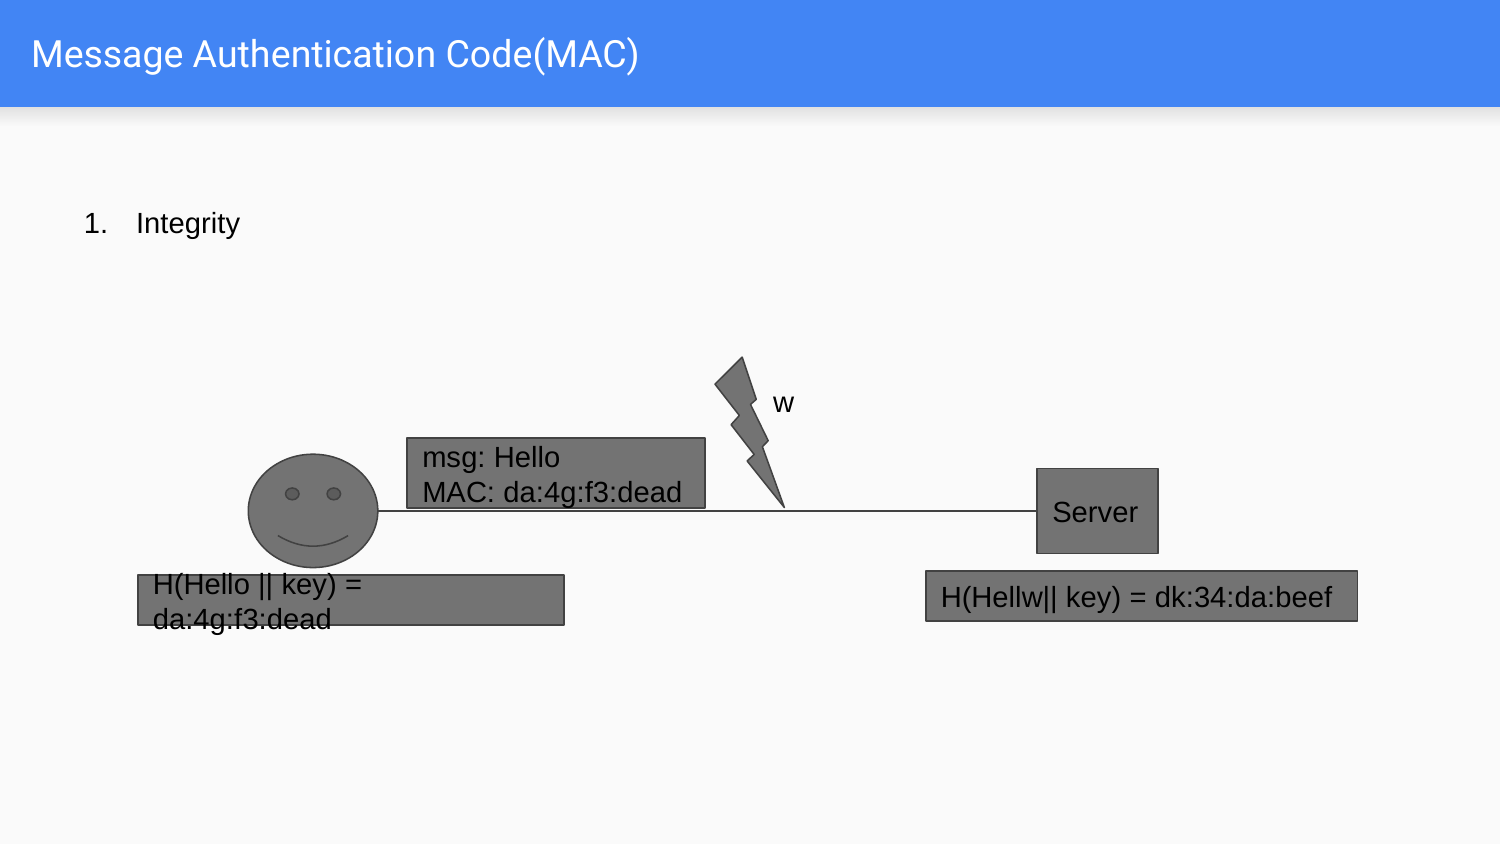

# Message Authentication Code(MAC)
Integrity

w
msg: Hello
MAC: da:4g:f3:dead

Server
H(Hellw|| key) = dk:34:da:beef
H(Hello || key) = da:4g:f3:dead